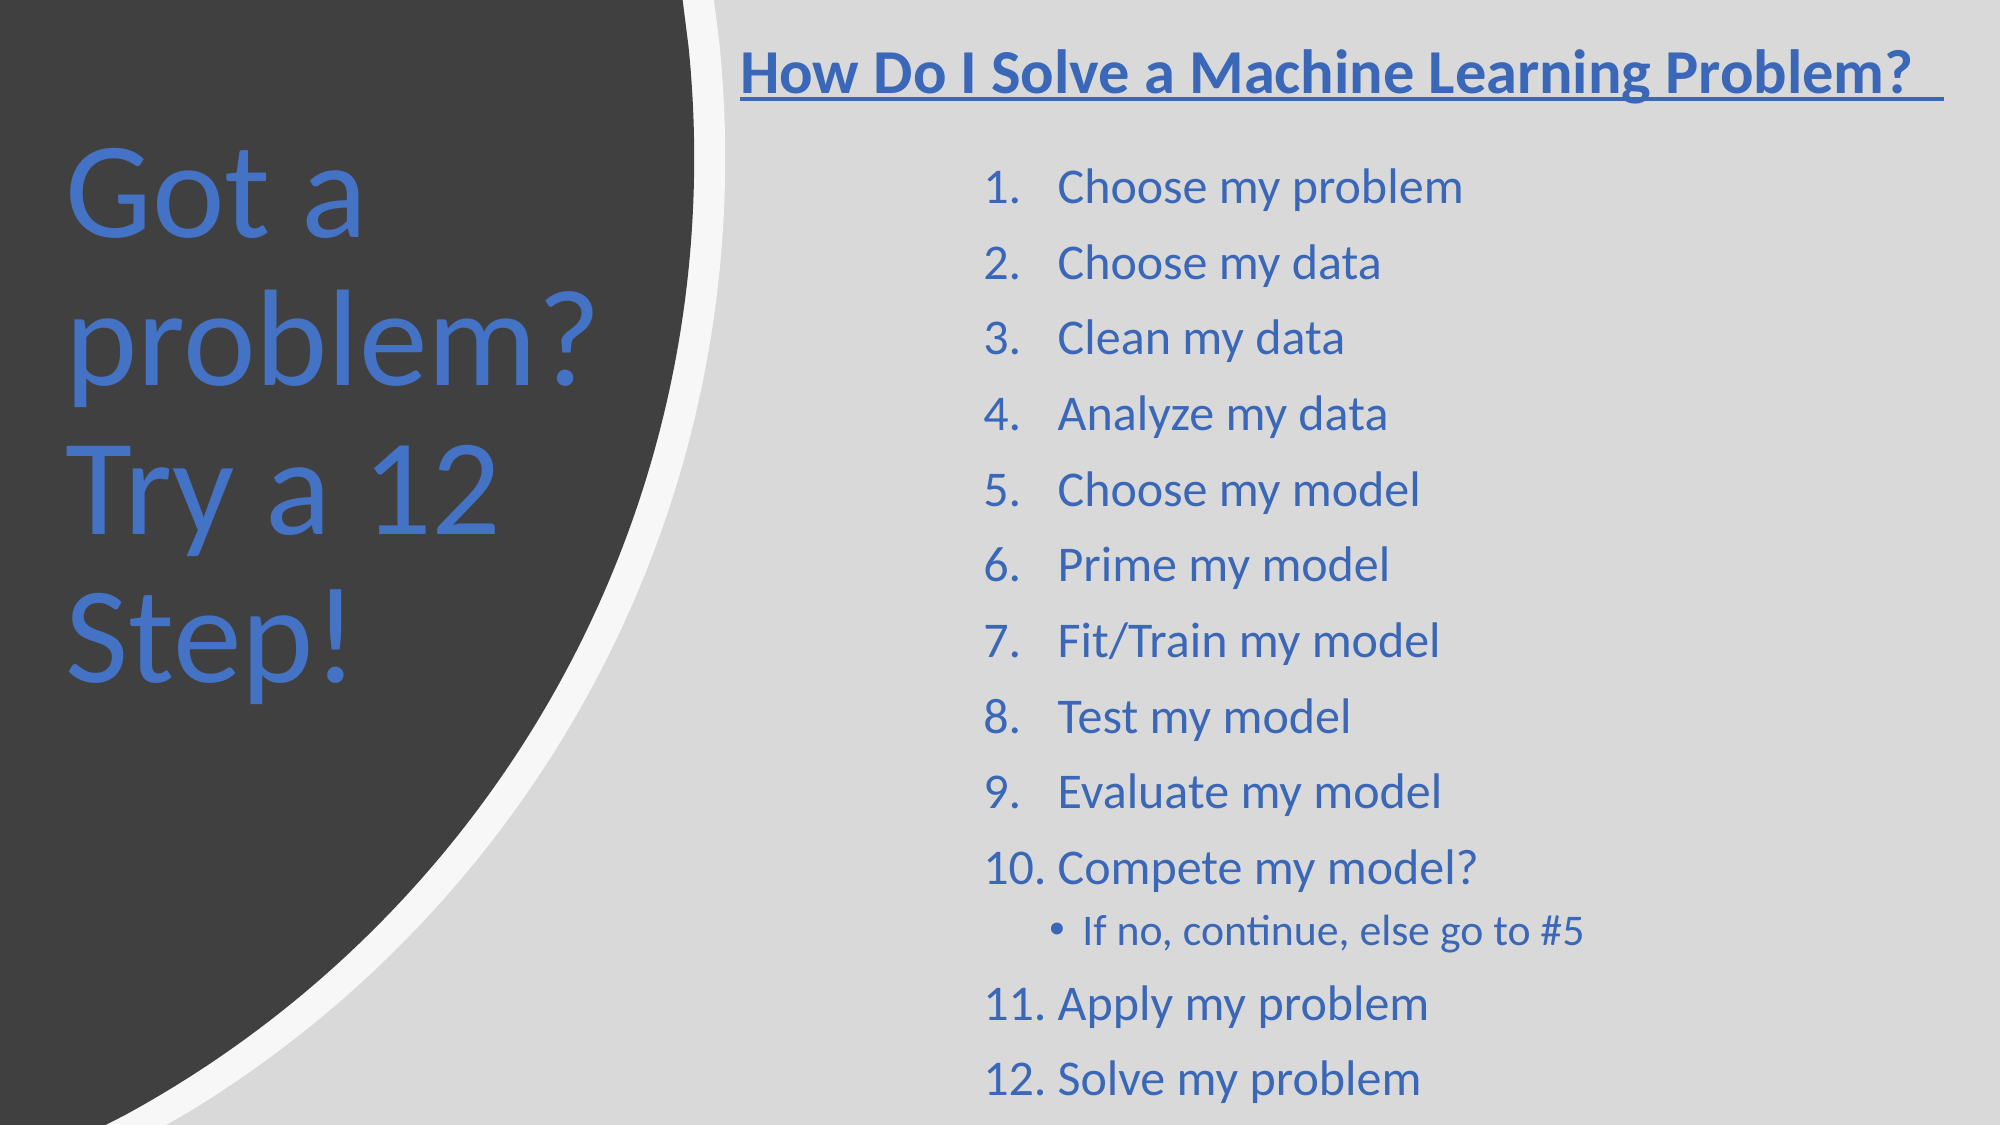

How Do I Solve a Machine Learning Problem?
# Got a problem? Try a 12 Step!
Choose my problem
Choose my data
Clean my data
Analyze my data
Choose my model
Prime my model
Fit/Train my model
Test my model
Evaluate my model
Compete my model?
If no, continue, else go to #5
Apply my problem
Solve my problem